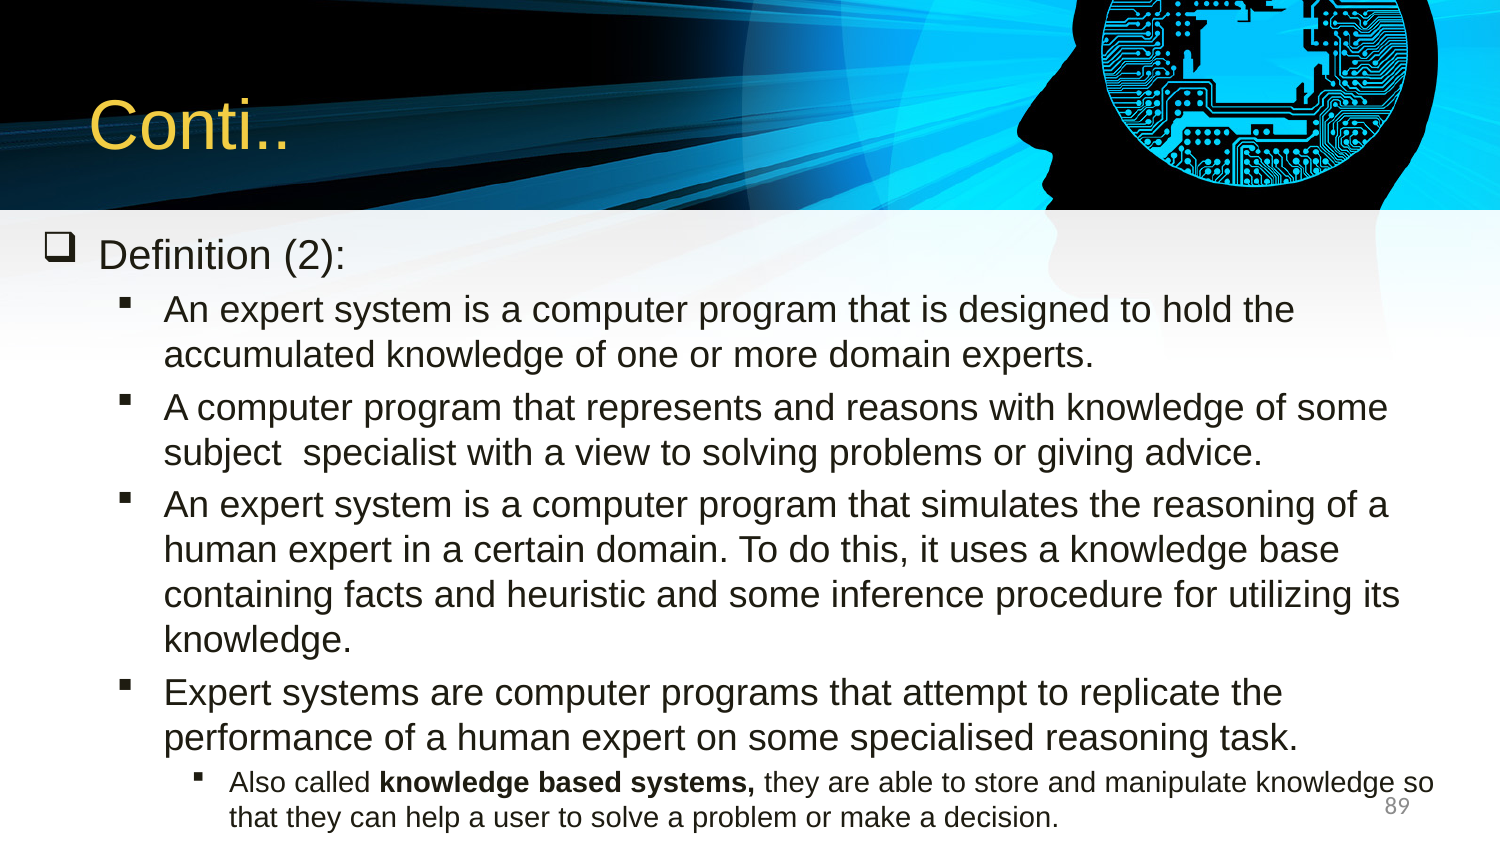

# Conti..
Definition (2):
An expert system is a computer program that is designed to hold the accumulated knowledge of one or more domain experts.
A computer program that represents and reasons with knowledge of some subject  specialist with a view to solving problems or giving advice.
An expert system is a computer program that simulates the reasoning of a human expert in a certain domain. To do this, it uses a knowledge base containing facts and heuristic and some inference procedure for utilizing its knowledge.
Expert systems are computer programs that attempt to replicate the performance of a human expert on some specialised reasoning task.
Also called knowledge based systems, they are able to store and manipulate knowledge so that they can help a user to solve a problem or make a decision.
89